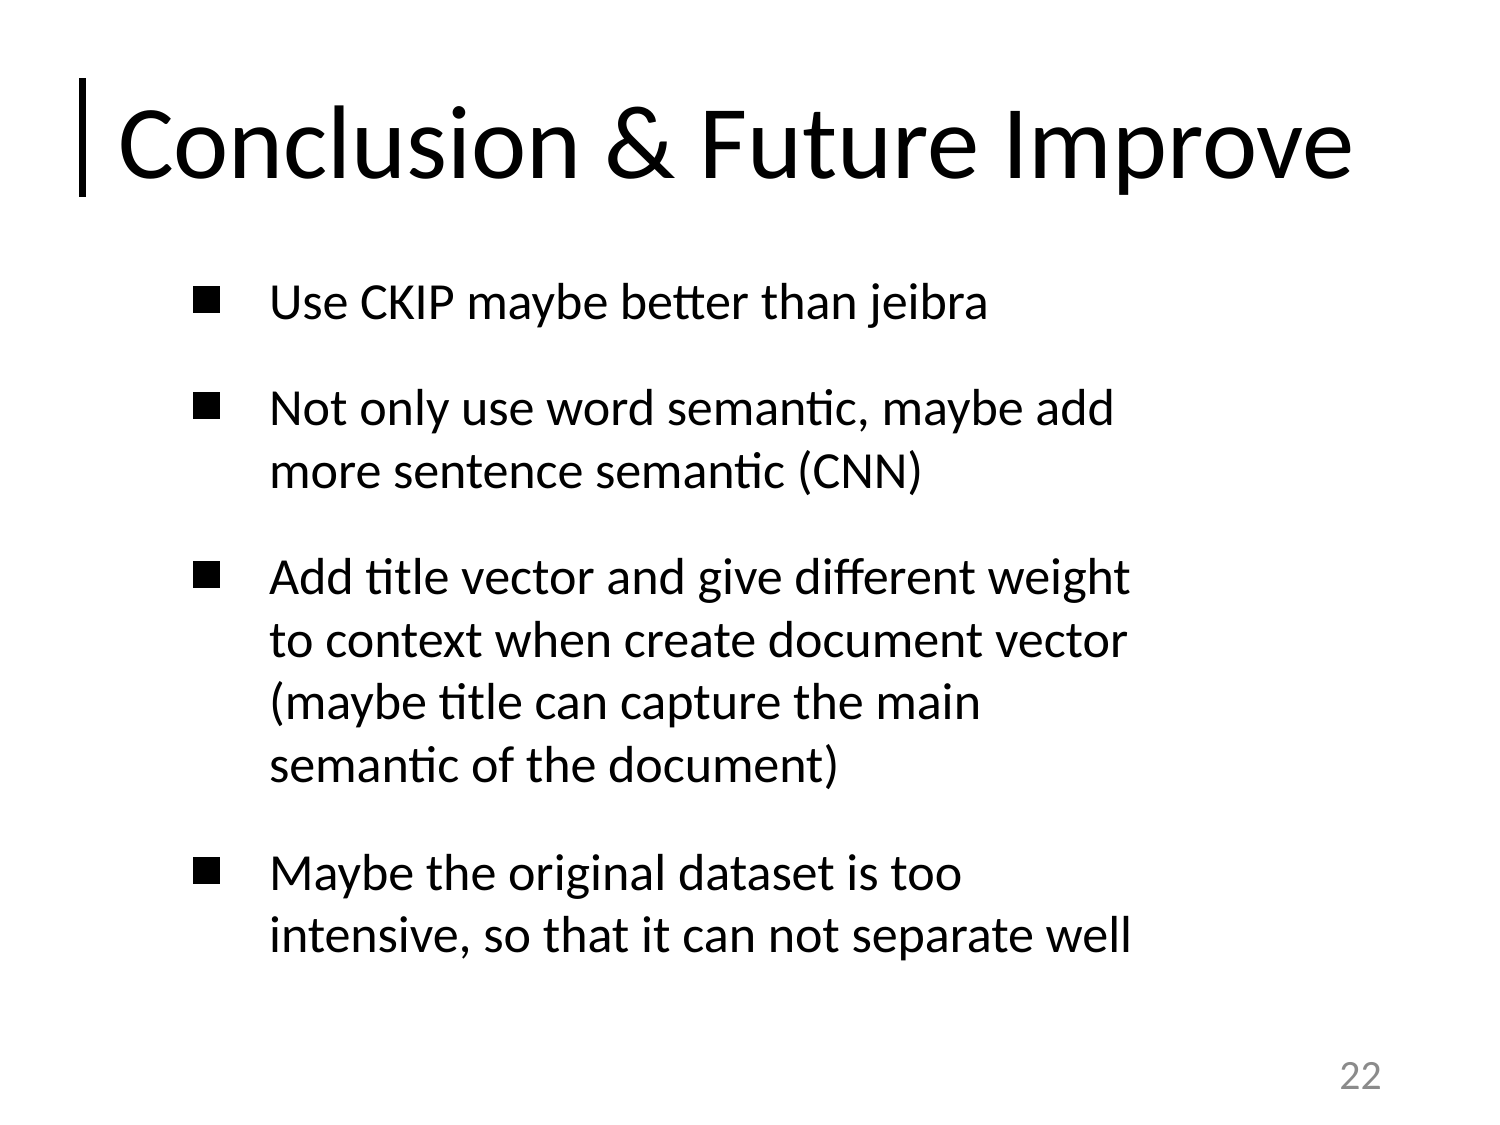

# Conclusion & Future Improve
Use CKIP maybe better than jeibra

Not only use word semantic, maybe add more sentence semantic (CNN)

Add title vector and give different weight to context when create document vector
(maybe title can capture the main semantic of the document)

Maybe the original dataset is too intensive, so that it can not separate well

22